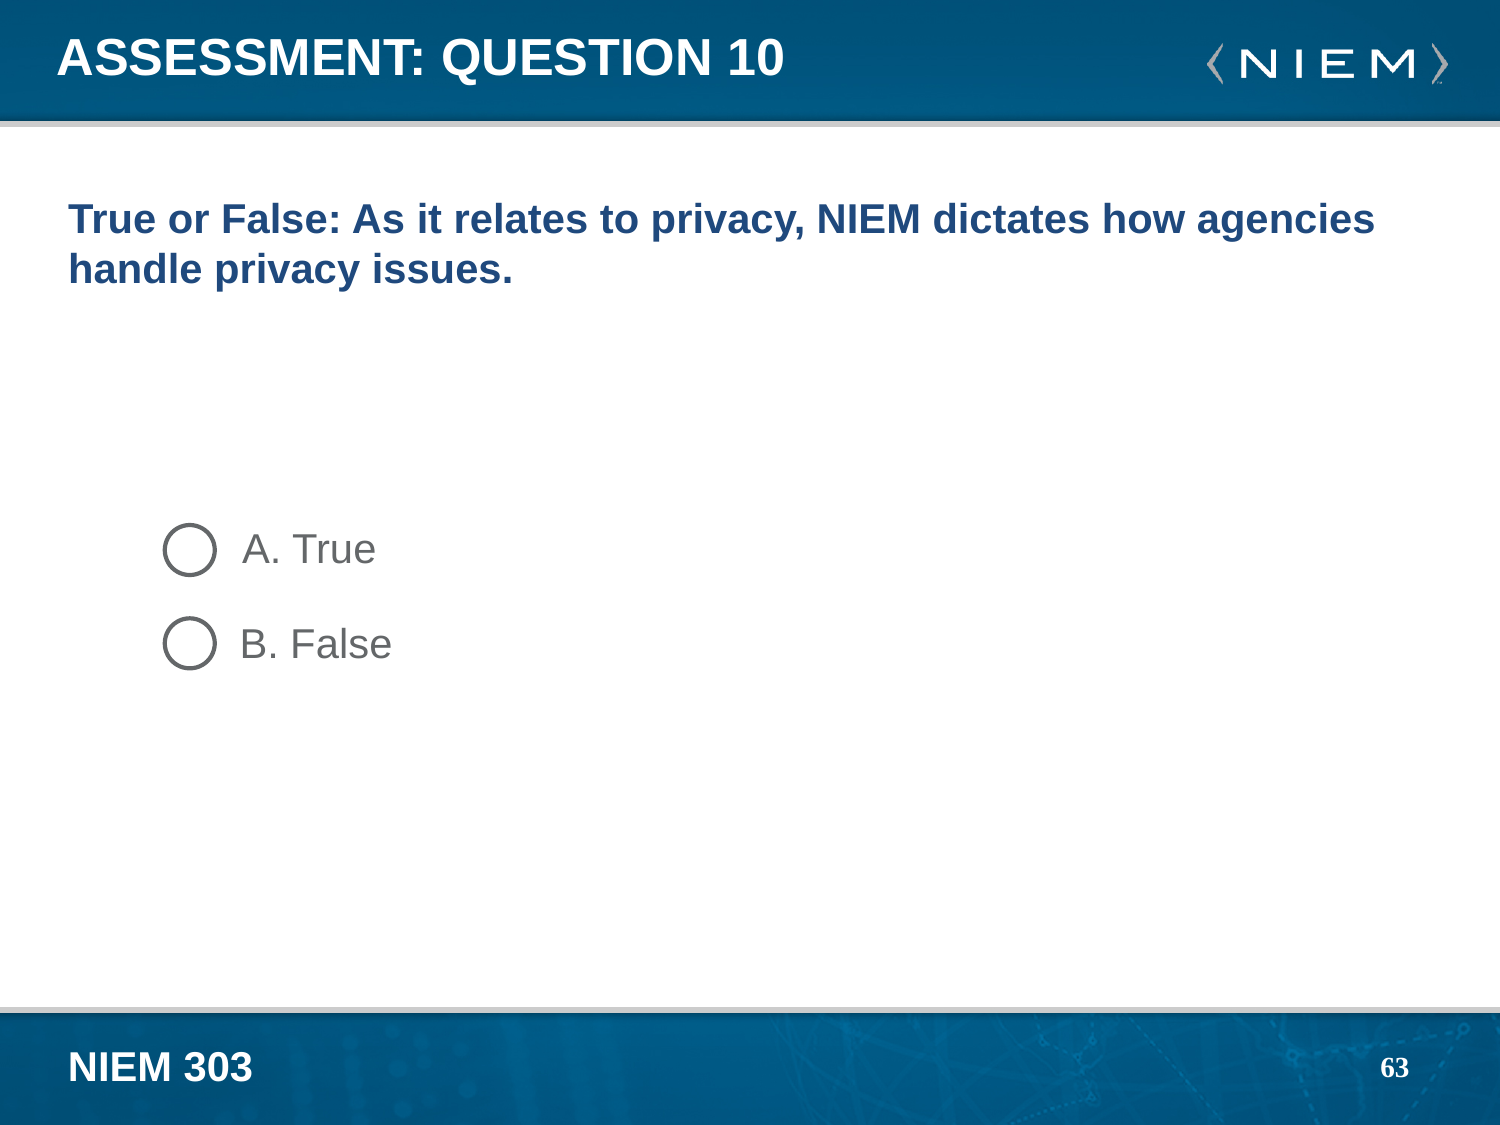

# Assessment: Question 10
True or False: As it relates to privacy, NIEM dictates how agencies handle privacy issues.
A. True

B. False

63